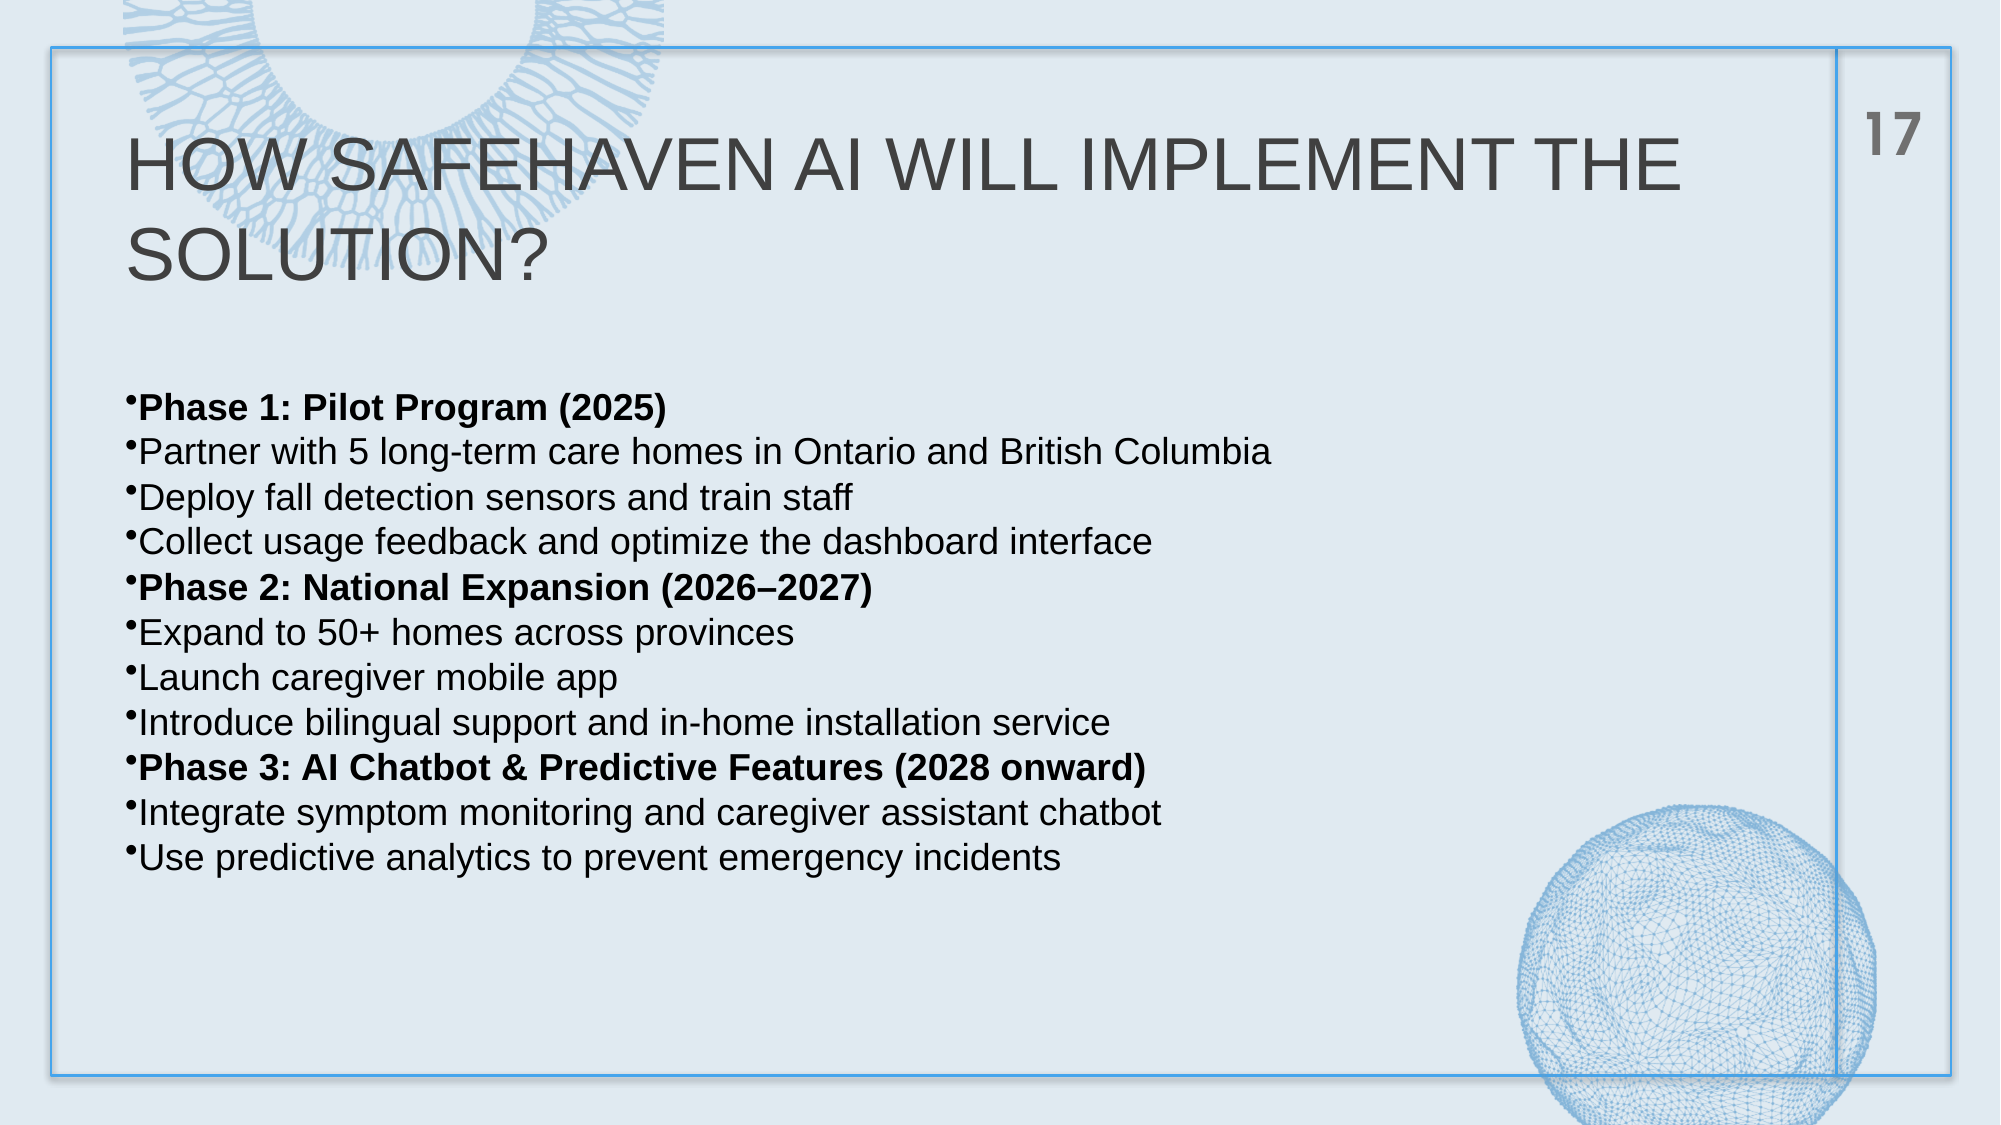

17
# How SafeHaven AI Will Implement the Solution?
Phase 1: Pilot Program (2025)
Partner with 5 long-term care homes in Ontario and British Columbia
Deploy fall detection sensors and train staff
Collect usage feedback and optimize the dashboard interface
Phase 2: National Expansion (2026–2027)
Expand to 50+ homes across provinces
Launch caregiver mobile app
Introduce bilingual support and in-home installation service
Phase 3: AI Chatbot & Predictive Features (2028 onward)
Integrate symptom monitoring and caregiver assistant chatbot
Use predictive analytics to prevent emergency incidents